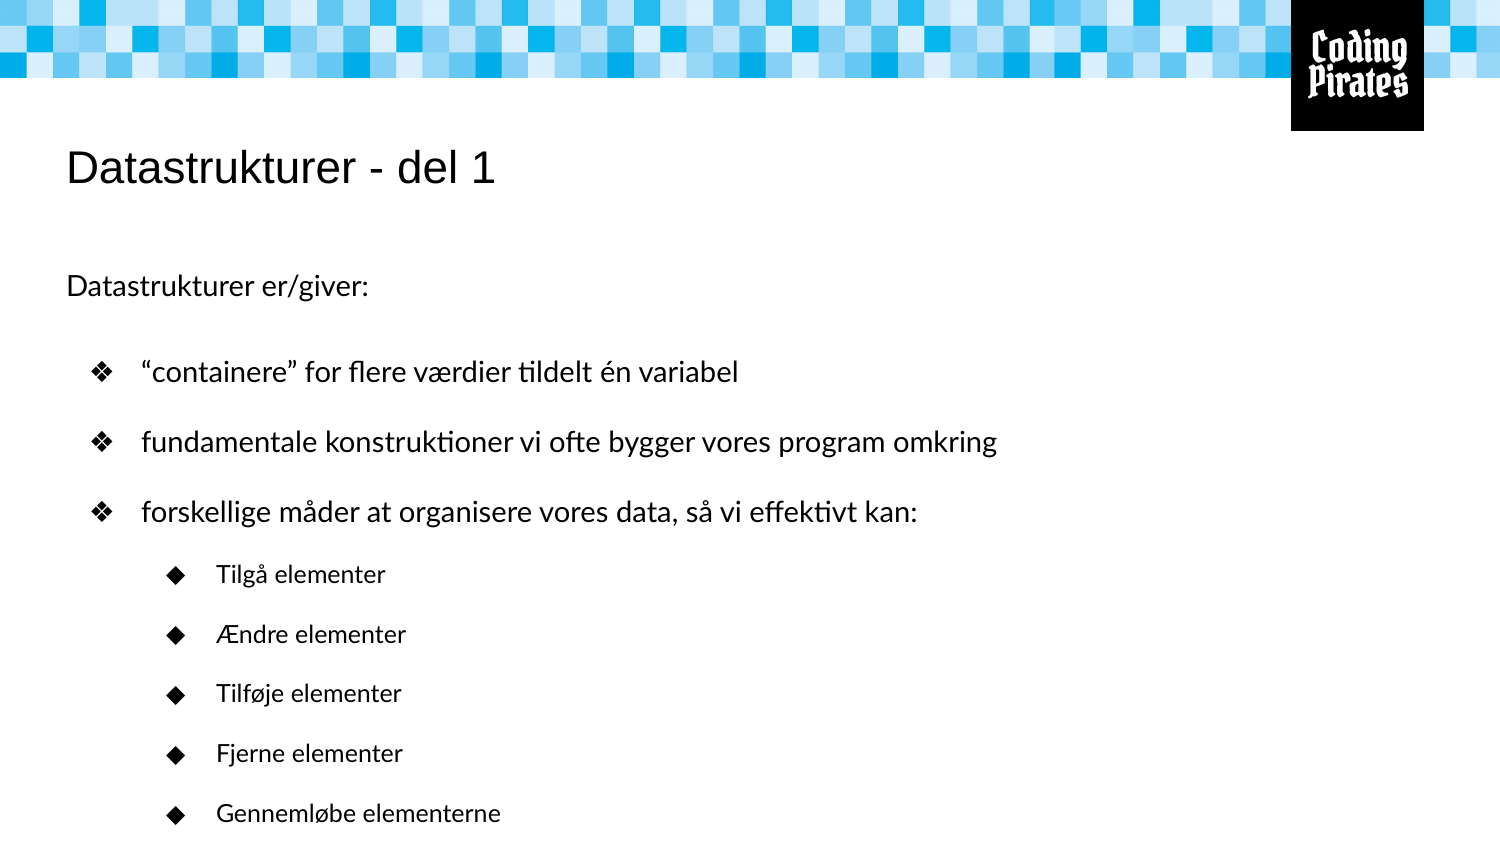

# Datastrukturer - del 1
Datastrukturer er/giver:
“containere” for flere værdier tildelt én variabel
fundamentale konstruktioner vi ofte bygger vores program omkring
forskellige måder at organisere vores data, så vi effektivt kan:
Tilgå elementer
Ændre elementer
Tilføje elementer
Fjerne elementer
Gennemløbe elementerne